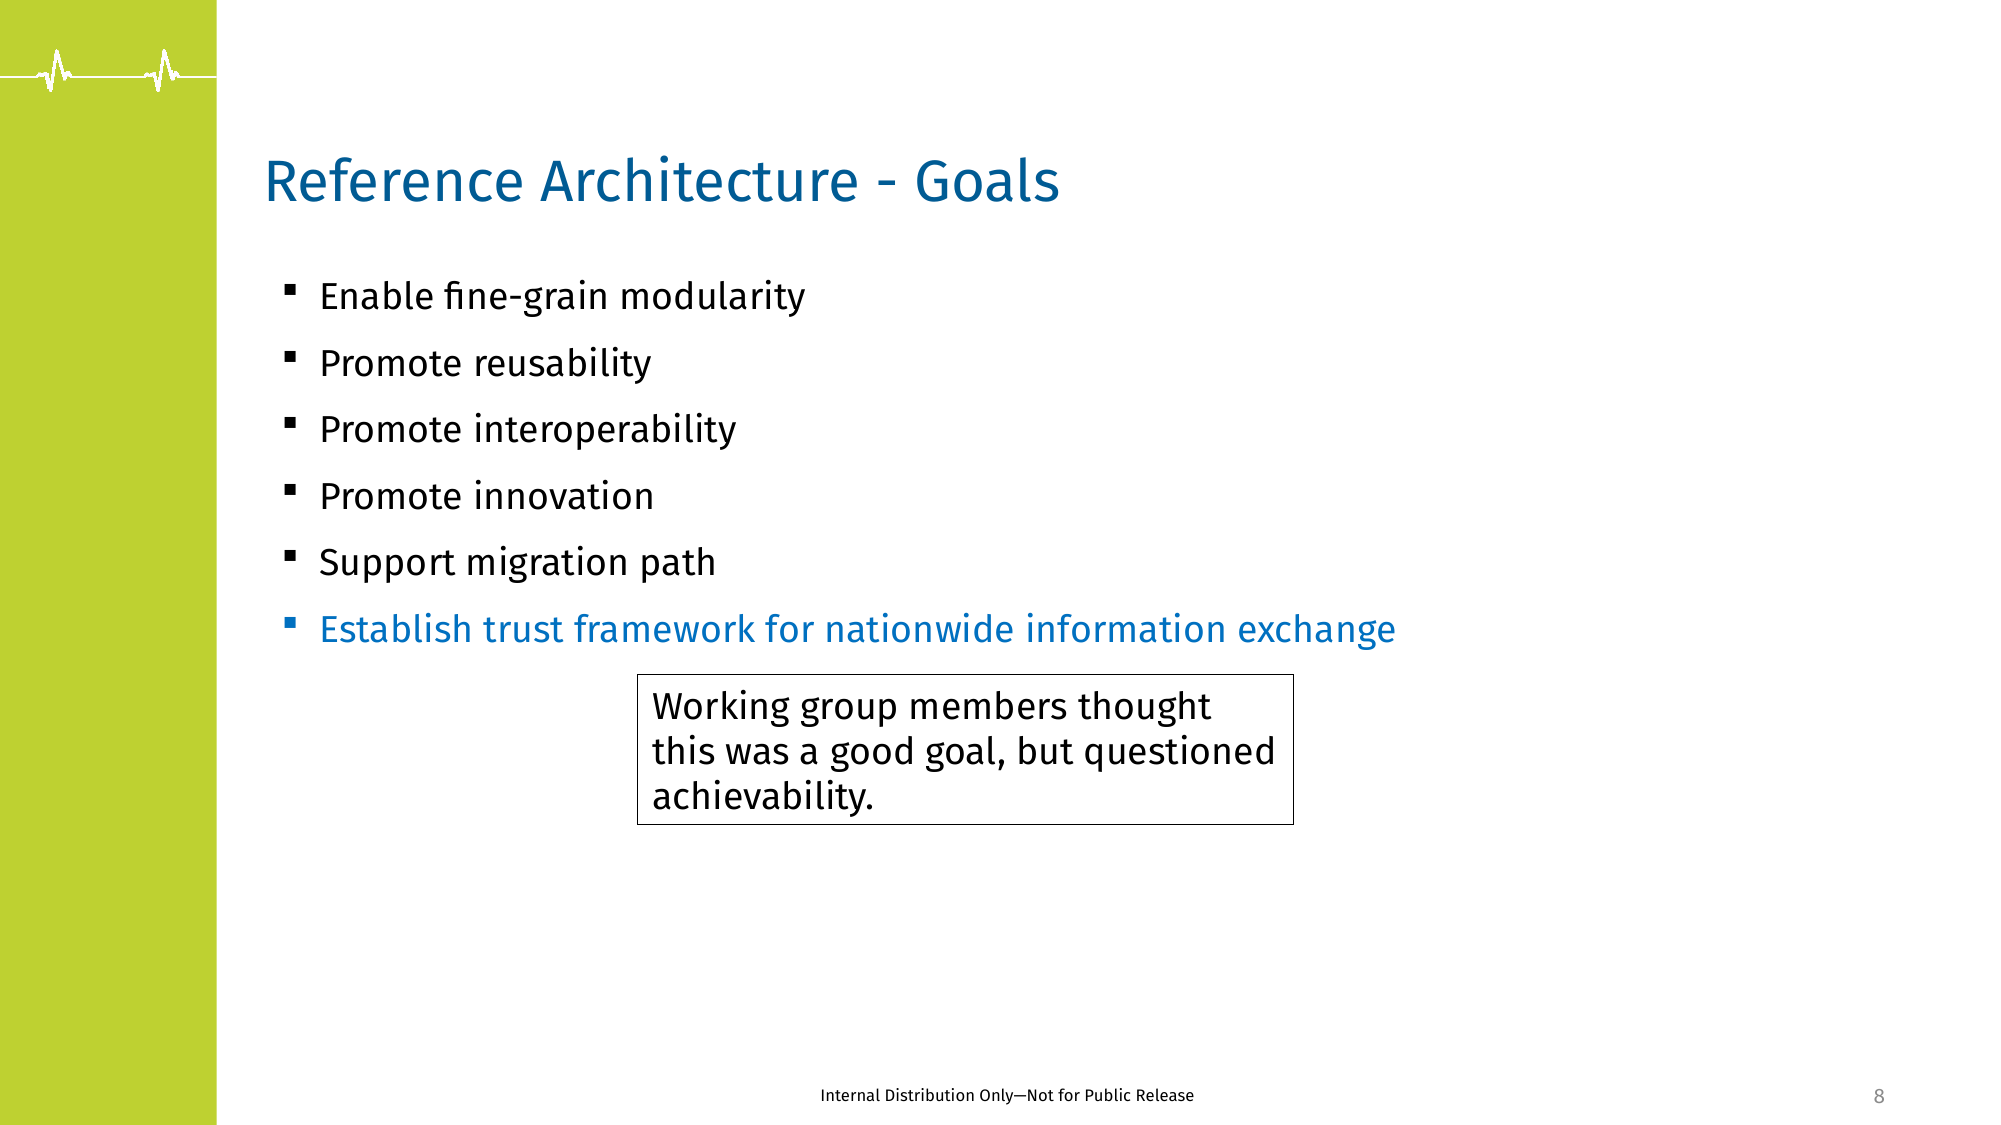

# Reference Architecture - Goals
Enable fine-grain modularity
Promote reusability
Promote interoperability
Promote innovation
Support migration path
Establish trust framework for nationwide information exchange
Working group members thought this was a good goal, but questioned achievability.
8